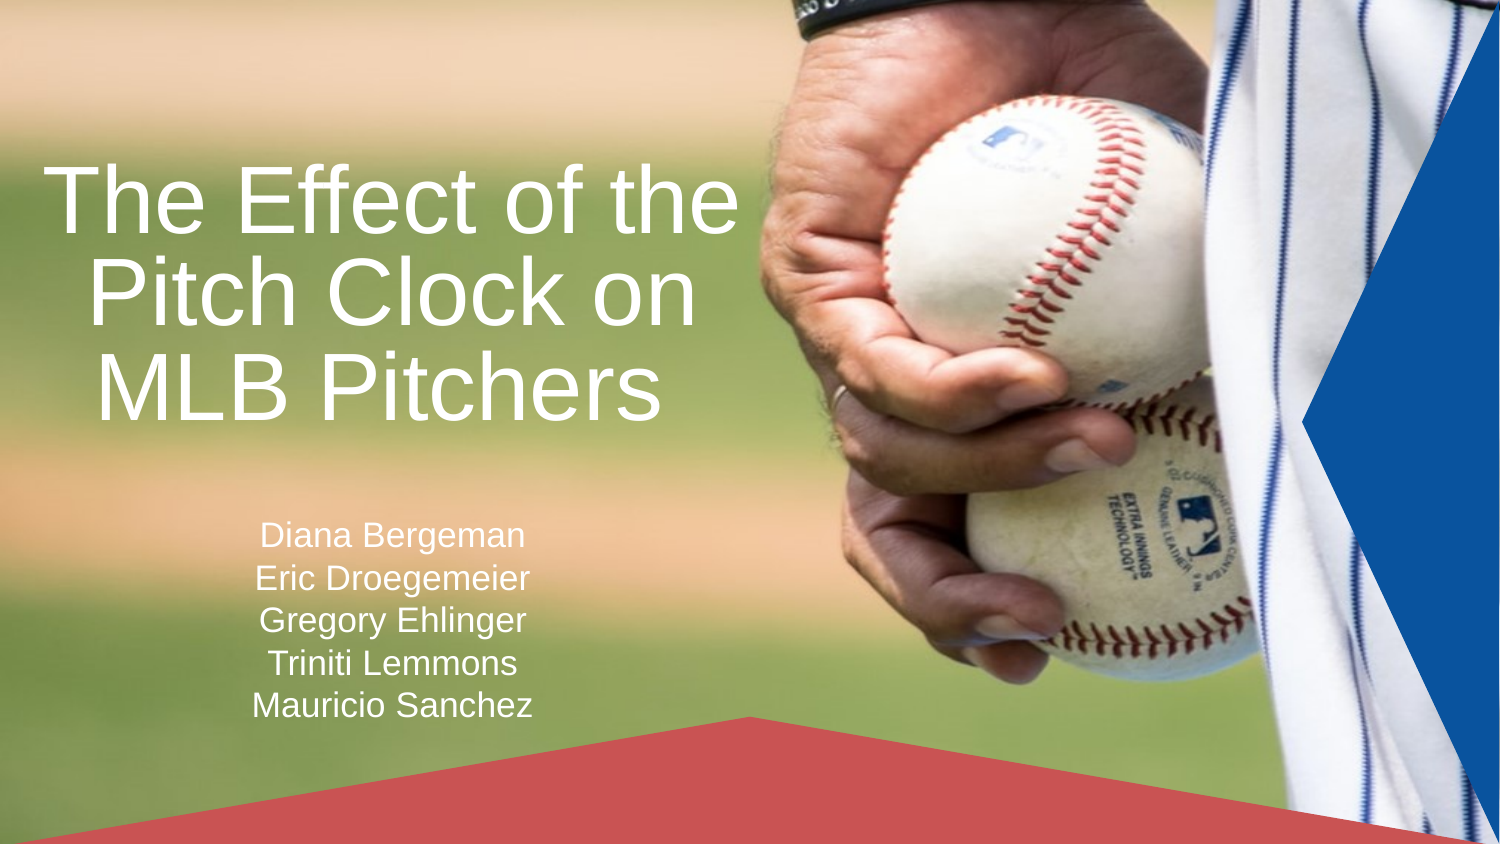

# The Effect of the Pitch Clock on MLB Pitchers

Diana Bergeman
Eric Droegemeier
Gregory Ehlinger
Triniti Lemmons
Mauricio Sanchez